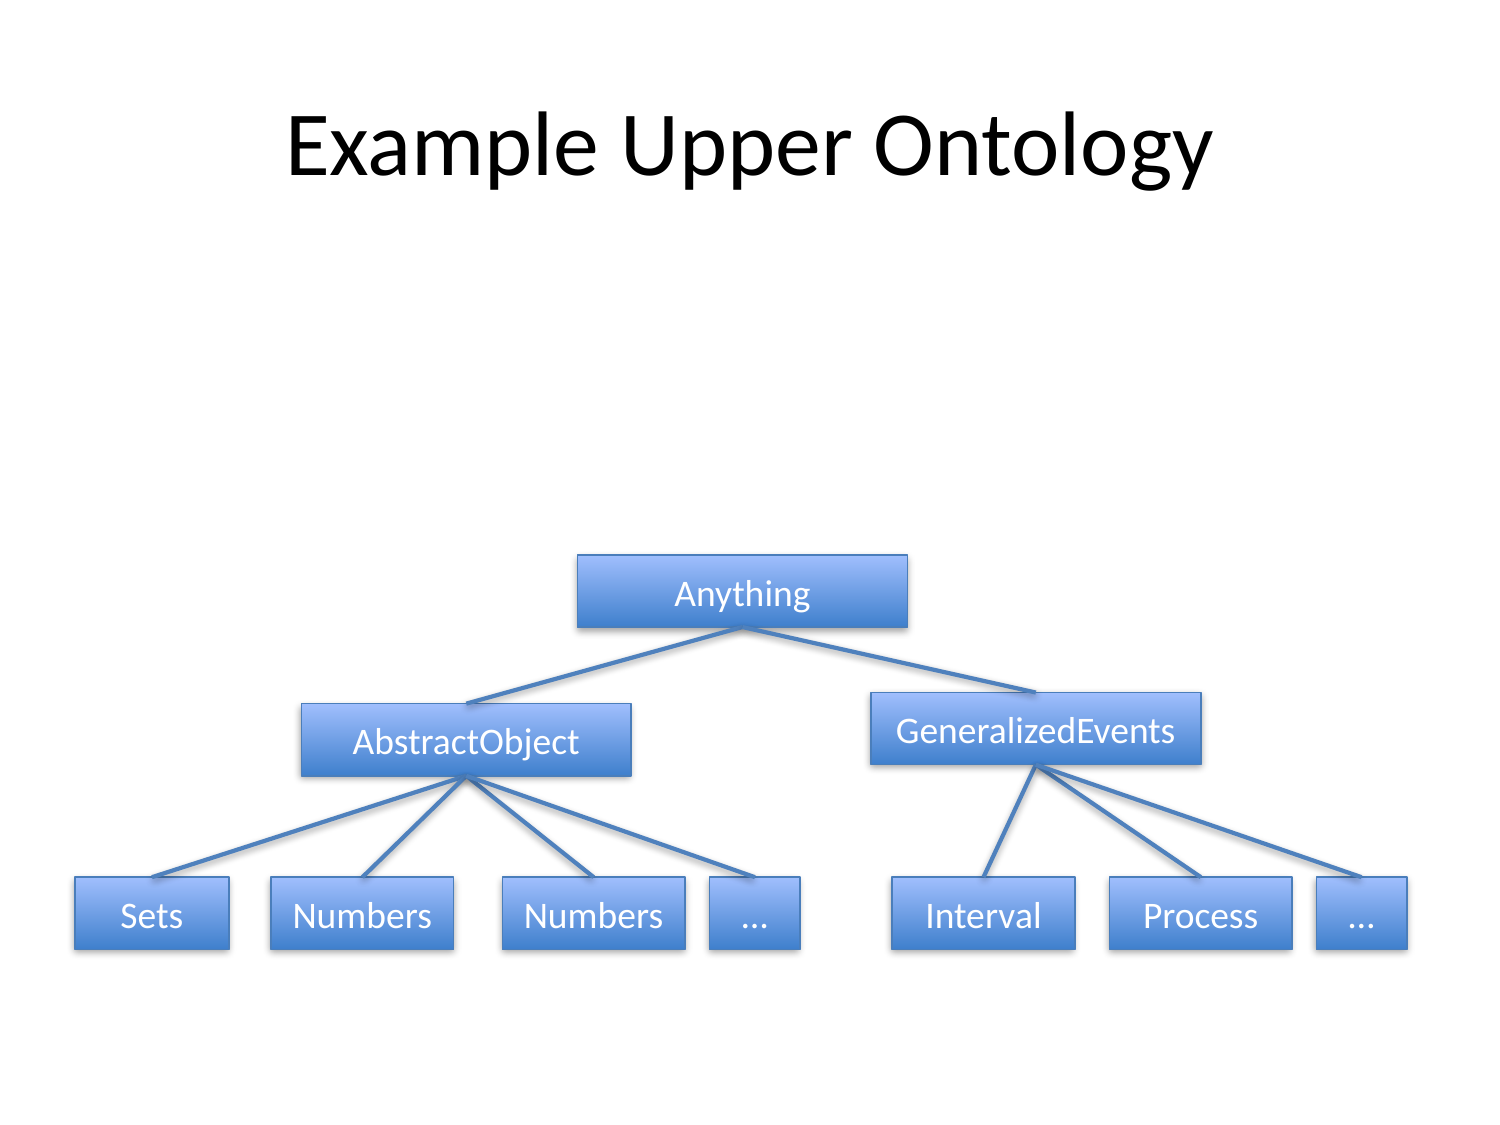

# Example Upper Ontology

Anything
GeneralizedEvents
AbstractObject
Sets
Numbers
Numbers
…
Interval
Process
…